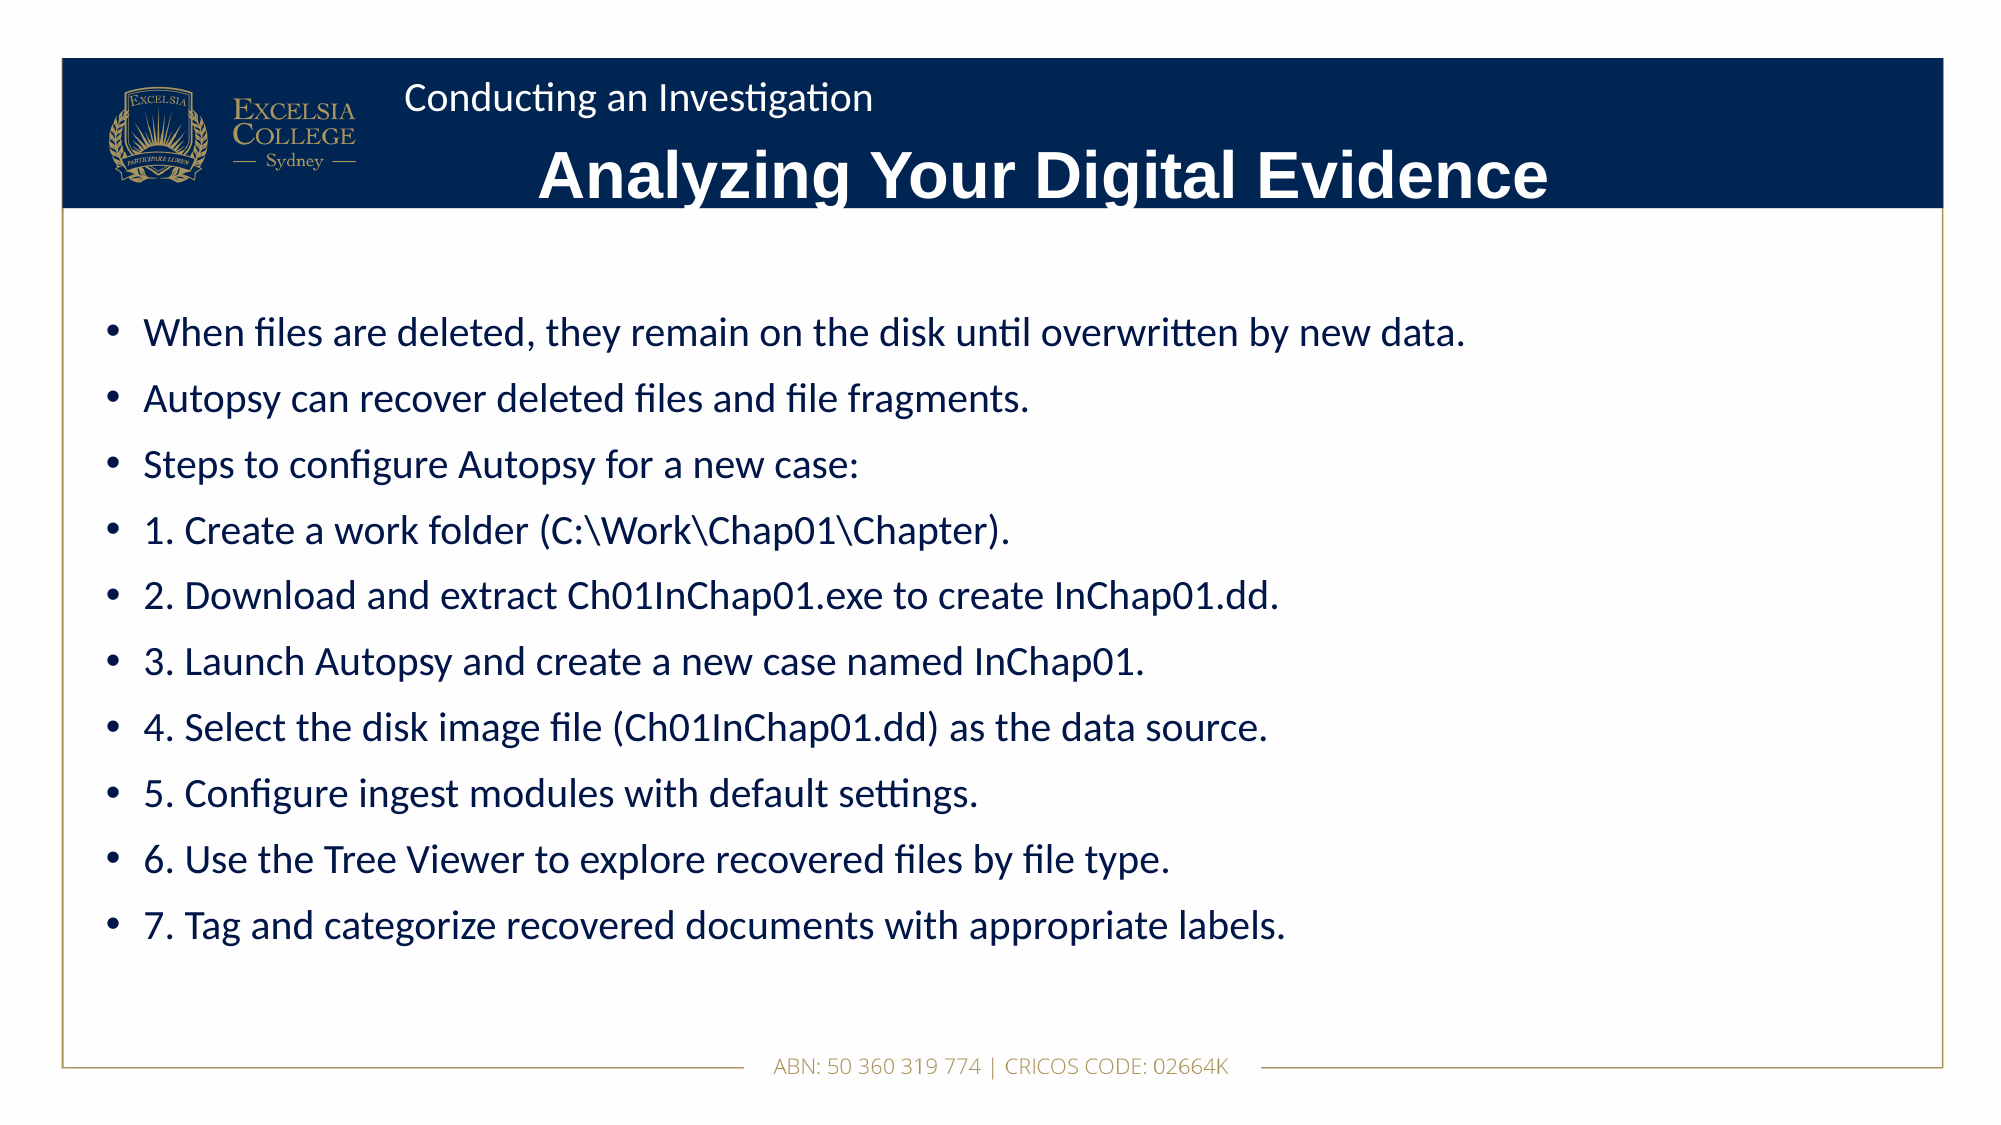

# Conducting an Investigation
Analyzing Your Digital Evidence
When files are deleted, they remain on the disk until overwritten by new data.
Autopsy can recover deleted files and file fragments.
Steps to configure Autopsy for a new case:
1. Create a work folder (C:\Work\Chap01\Chapter).
2. Download and extract Ch01InChap01.exe to create InChap01.dd.
3. Launch Autopsy and create a new case named InChap01.
4. Select the disk image file (Ch01InChap01.dd) as the data source.
5. Configure ingest modules with default settings.
6. Use the Tree Viewer to explore recovered files by file type.
7. Tag and categorize recovered documents with appropriate labels.